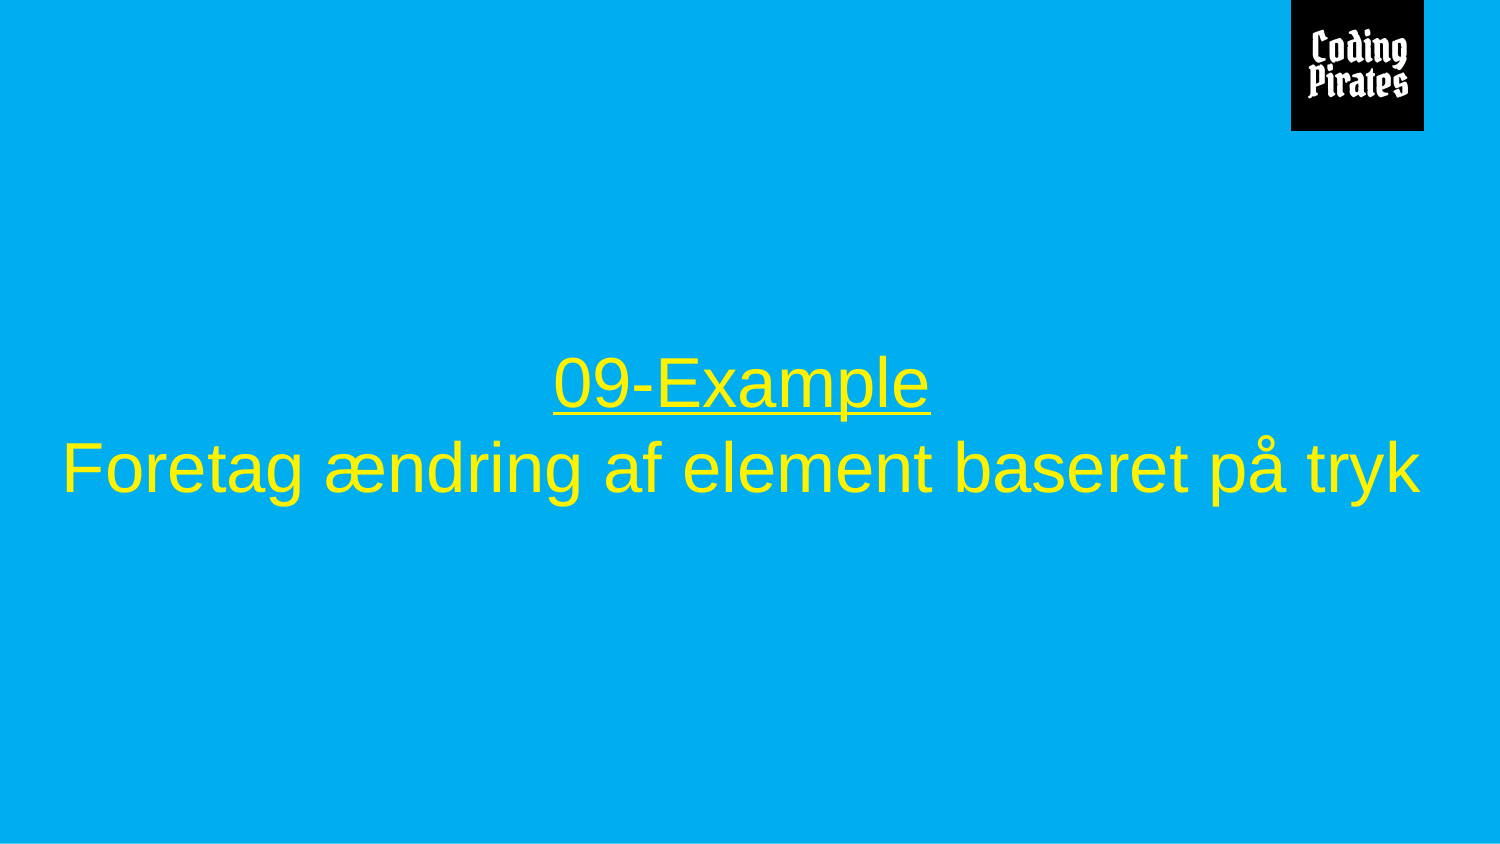

# 09-Example
Foretag ændring af element baseret på tryk